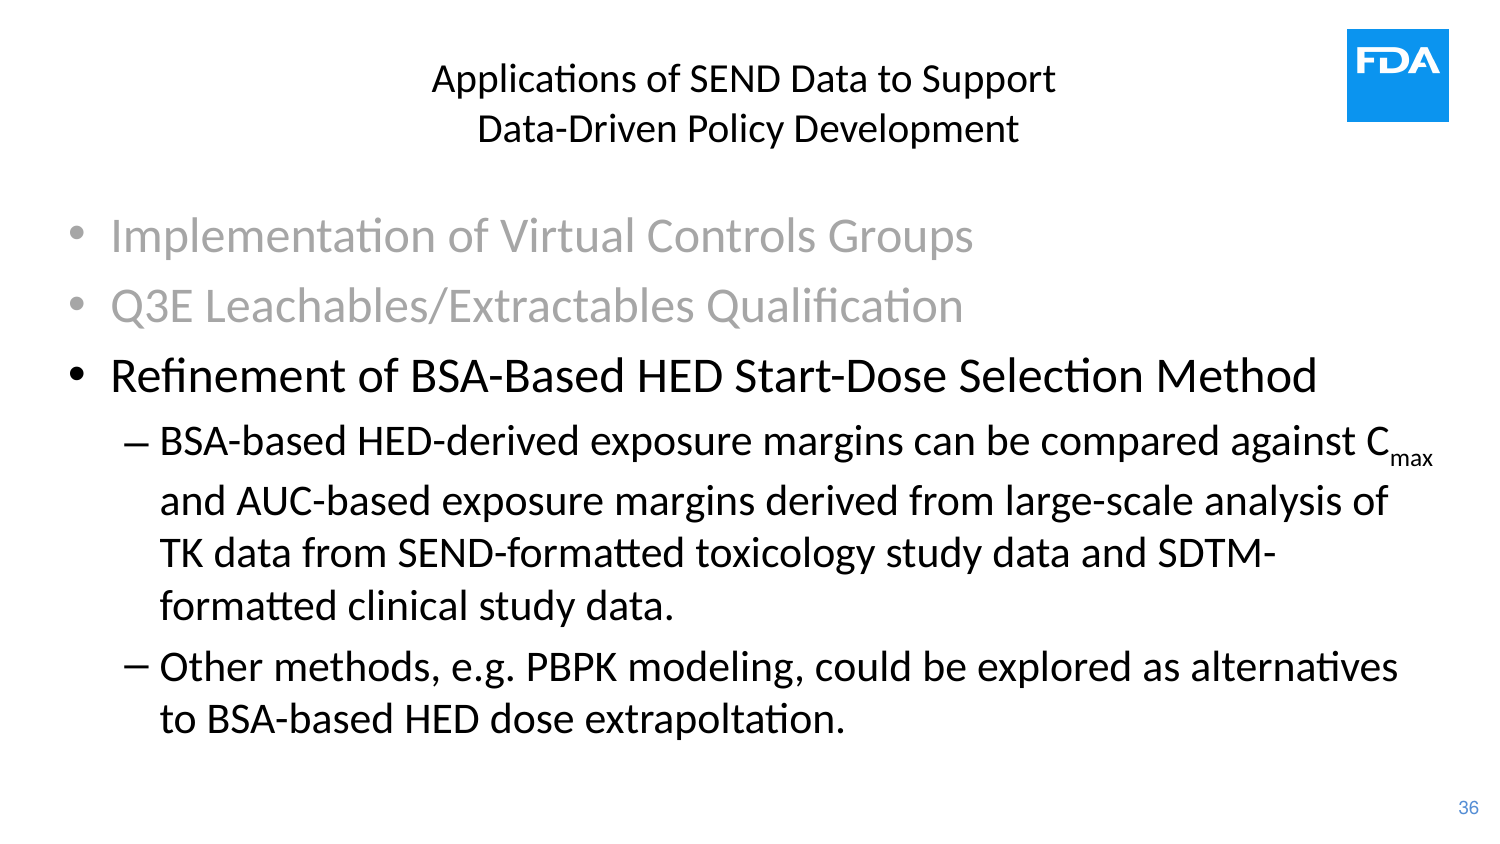

# Applications of SEND Data to Support Data-Driven Policy Development
Implementation of Virtual Controls Groups
Q3E Leachables/Extractables Qualification
Refinement of BSA-Based HED Start-Dose Selection Method
BSA-based HED-derived exposure margins can be compared against Cmax and AUC-based exposure margins derived from large-scale analysis of TK data from SEND-formatted toxicology study data and SDTM-formatted clinical study data.
Other methods, e.g. PBPK modeling, could be explored as alternatives to BSA-based HED dose extrapoltation.